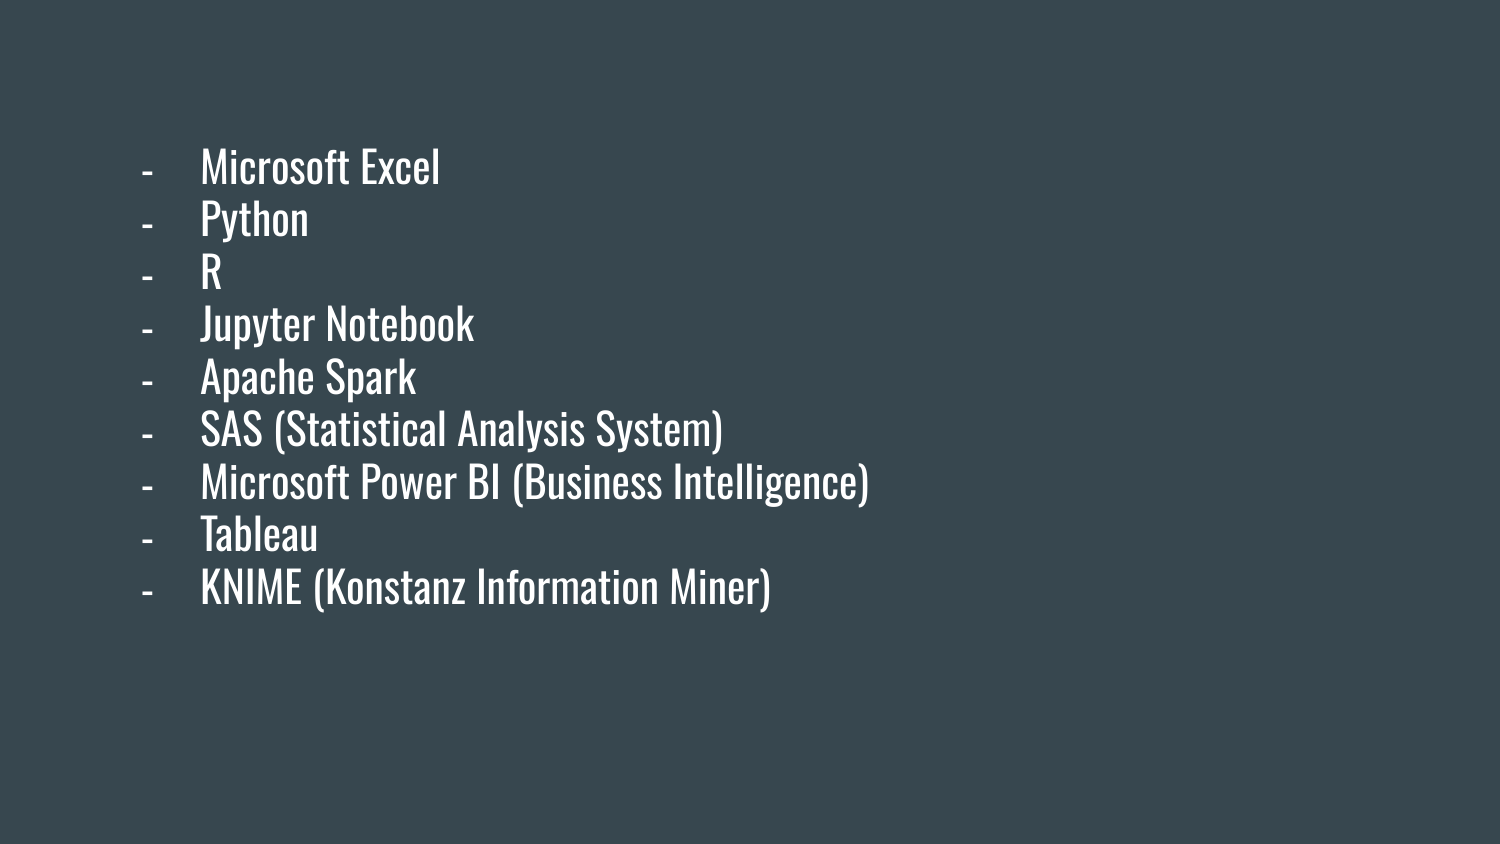

# Microsoft Excel
Python
R
Jupyter Notebook
Apache Spark
SAS (Statistical Analysis System)
Microsoft Power BI (Business Intelligence)
Tableau
KNIME (Konstanz Information Miner)